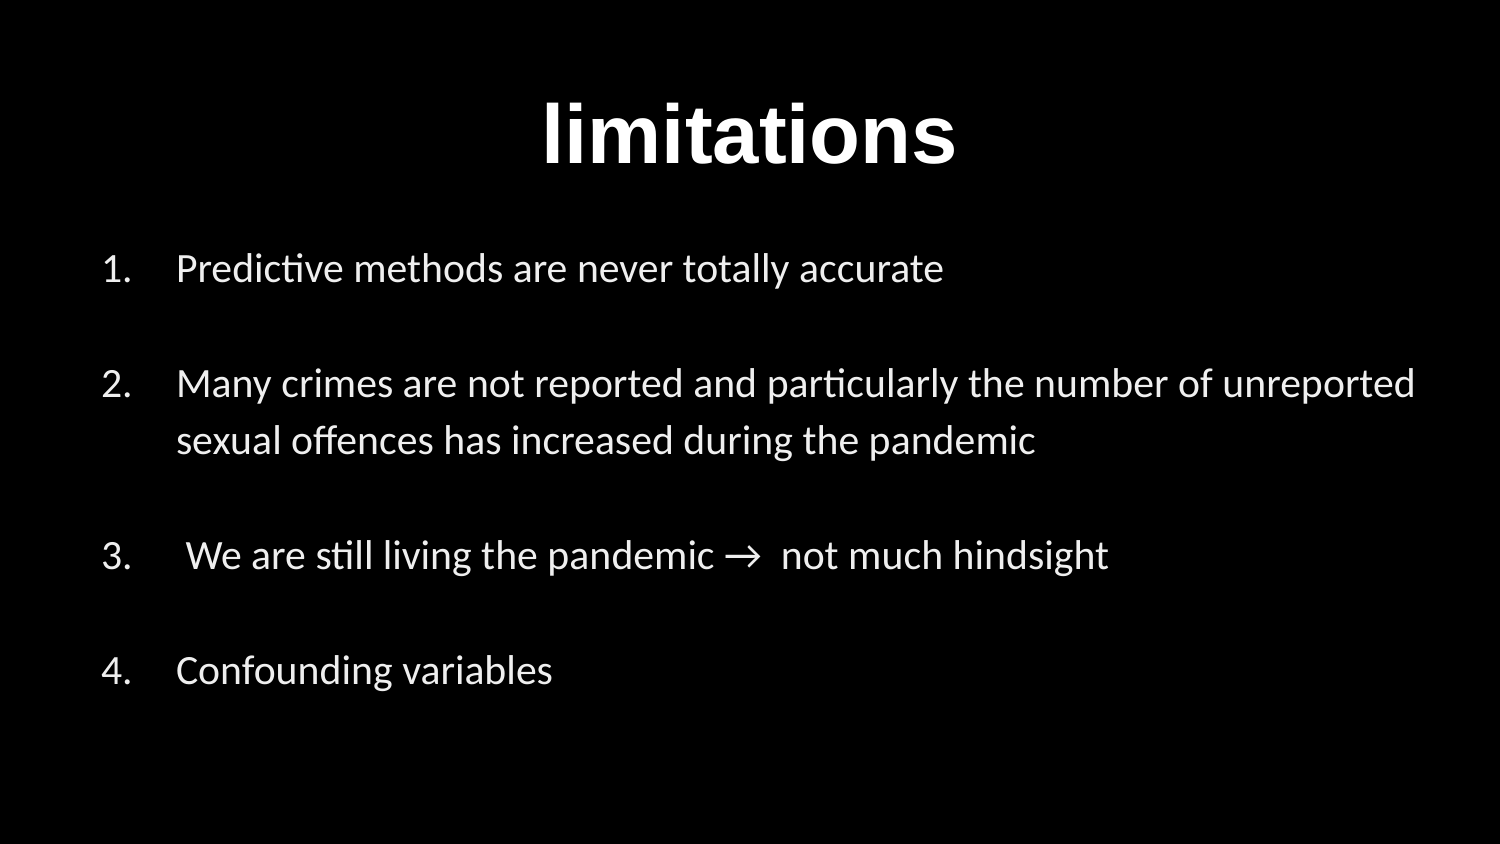

# limitations
Predictive methods are never totally accurate

Many crimes are not reported and particularly the number of unreported sexual offences has increased during the pandemic

 We are still living the pandemic →  not much hindsight

Confounding variables